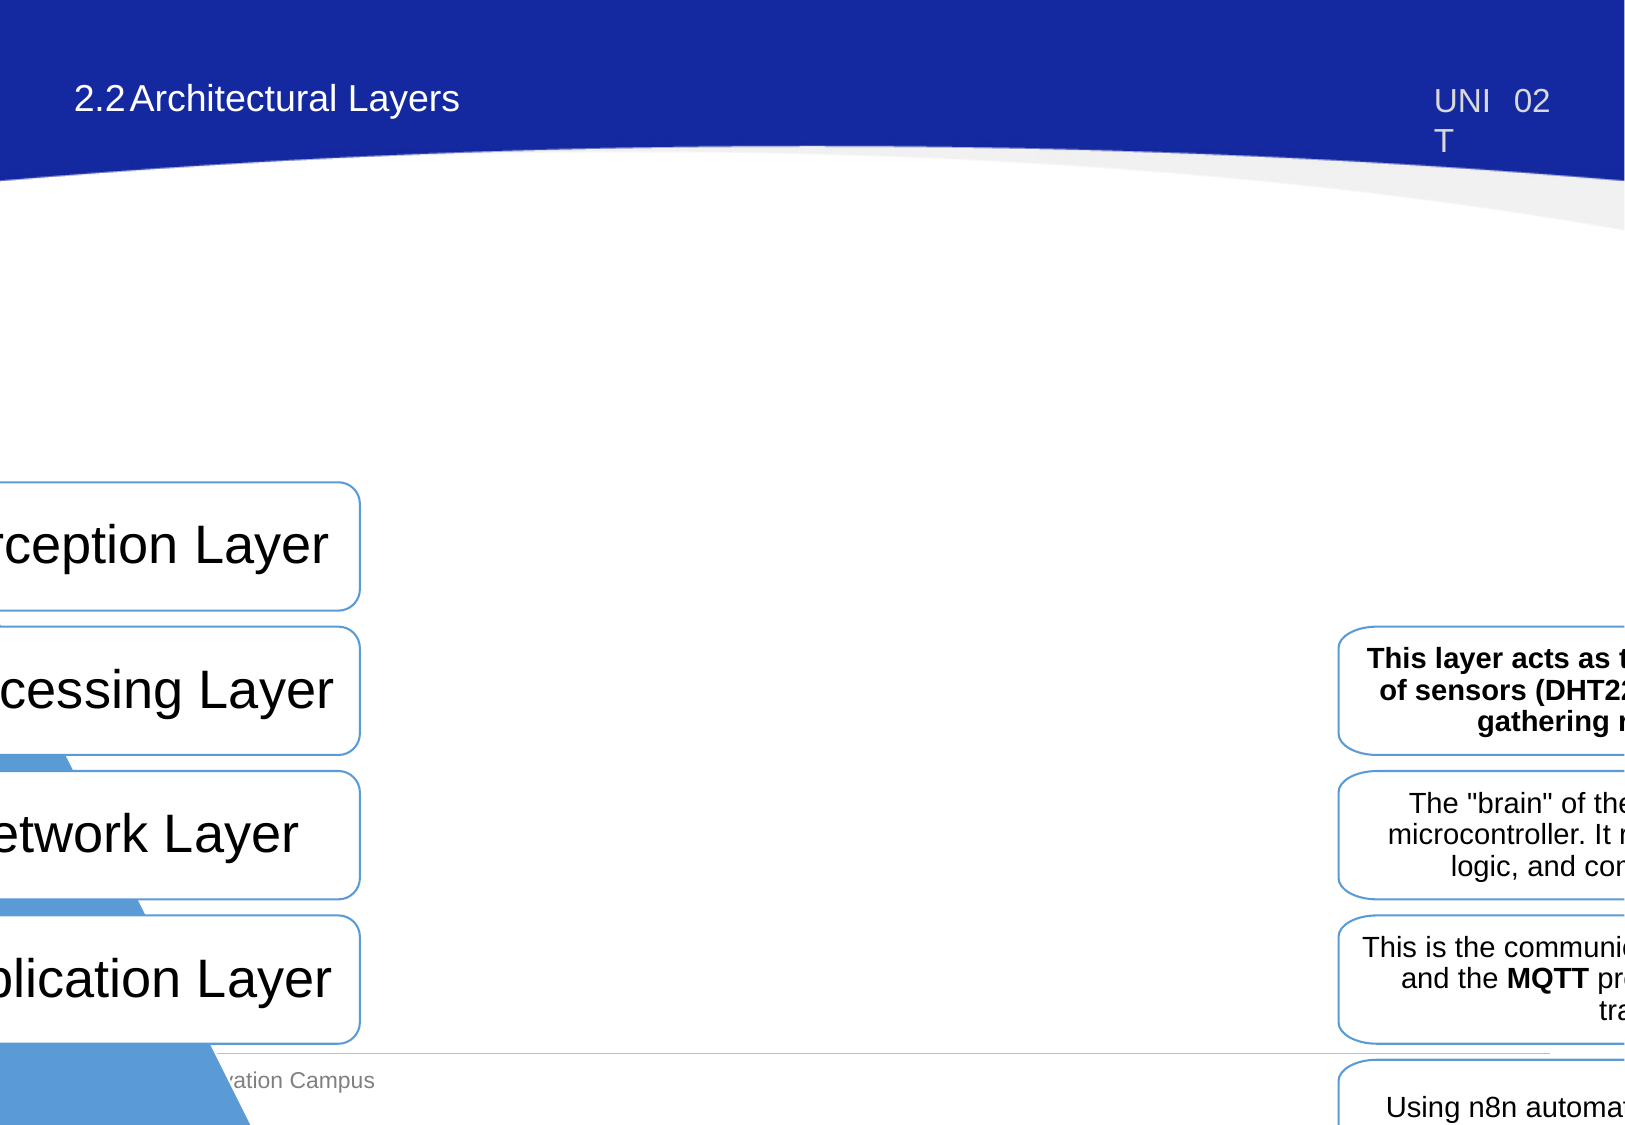

2.2
Architectural Layers
UNIT
02

Perception Layer
Processing Layer
Network Layer
Application Layer
This layer acts as the "senses" of the system. It consists of sensors (DHT22, soil moisture, light) responsible for gathering raw data from the environment
The "brain" of the system, centered around the ESP32 microcontroller. It reads data, executes automated control logic, and communicates with the network layer.
This is the communication bridge, using Wi-Fi for connectivity and the MQTT protocol for lightweight and efficient data transmission to the cloud
Using n8n automation platform to connect to InfluxDB and send notifications to users via Telegram